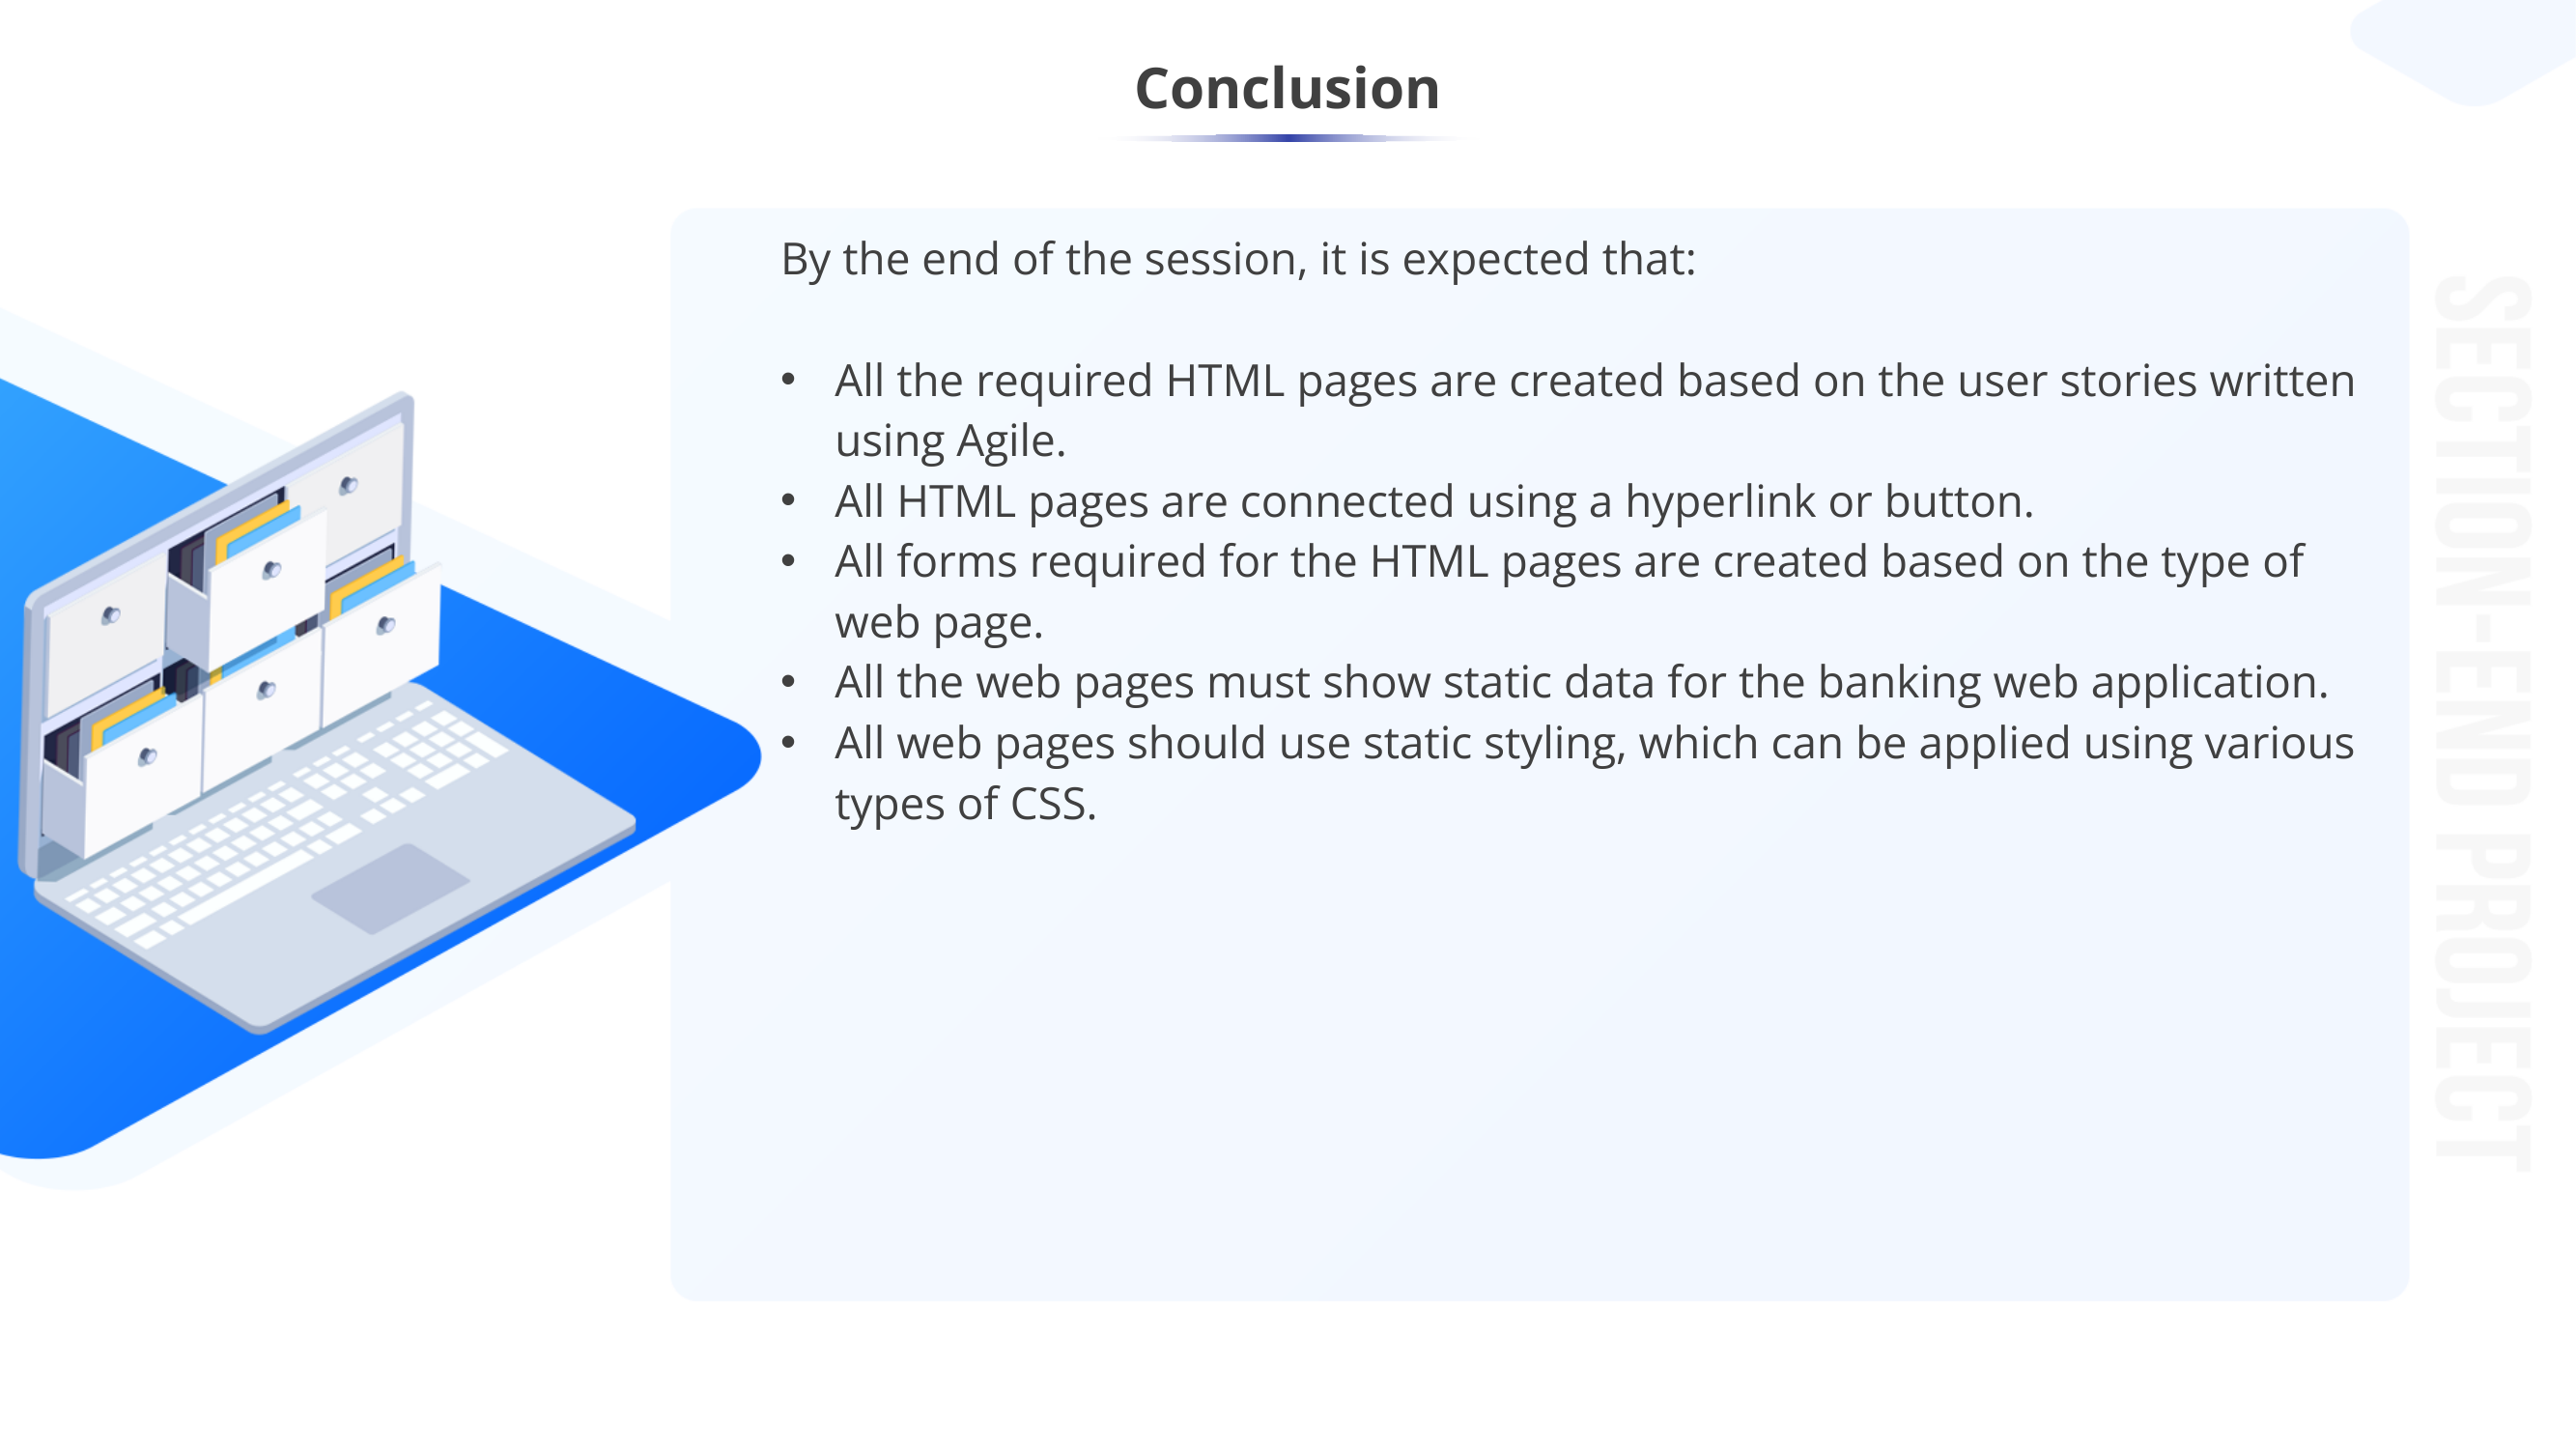

# Conclusion

By the end of the session, it is expected that:

All the required HTML pages are created based on the user stories written using Agile.
All HTML pages are connected using a hyperlink or button.
All forms required for the HTML pages are created based on the type of web page.
All the web pages must show static data for the banking web application.
All web pages should use static styling, which can be applied using various types of CSS.